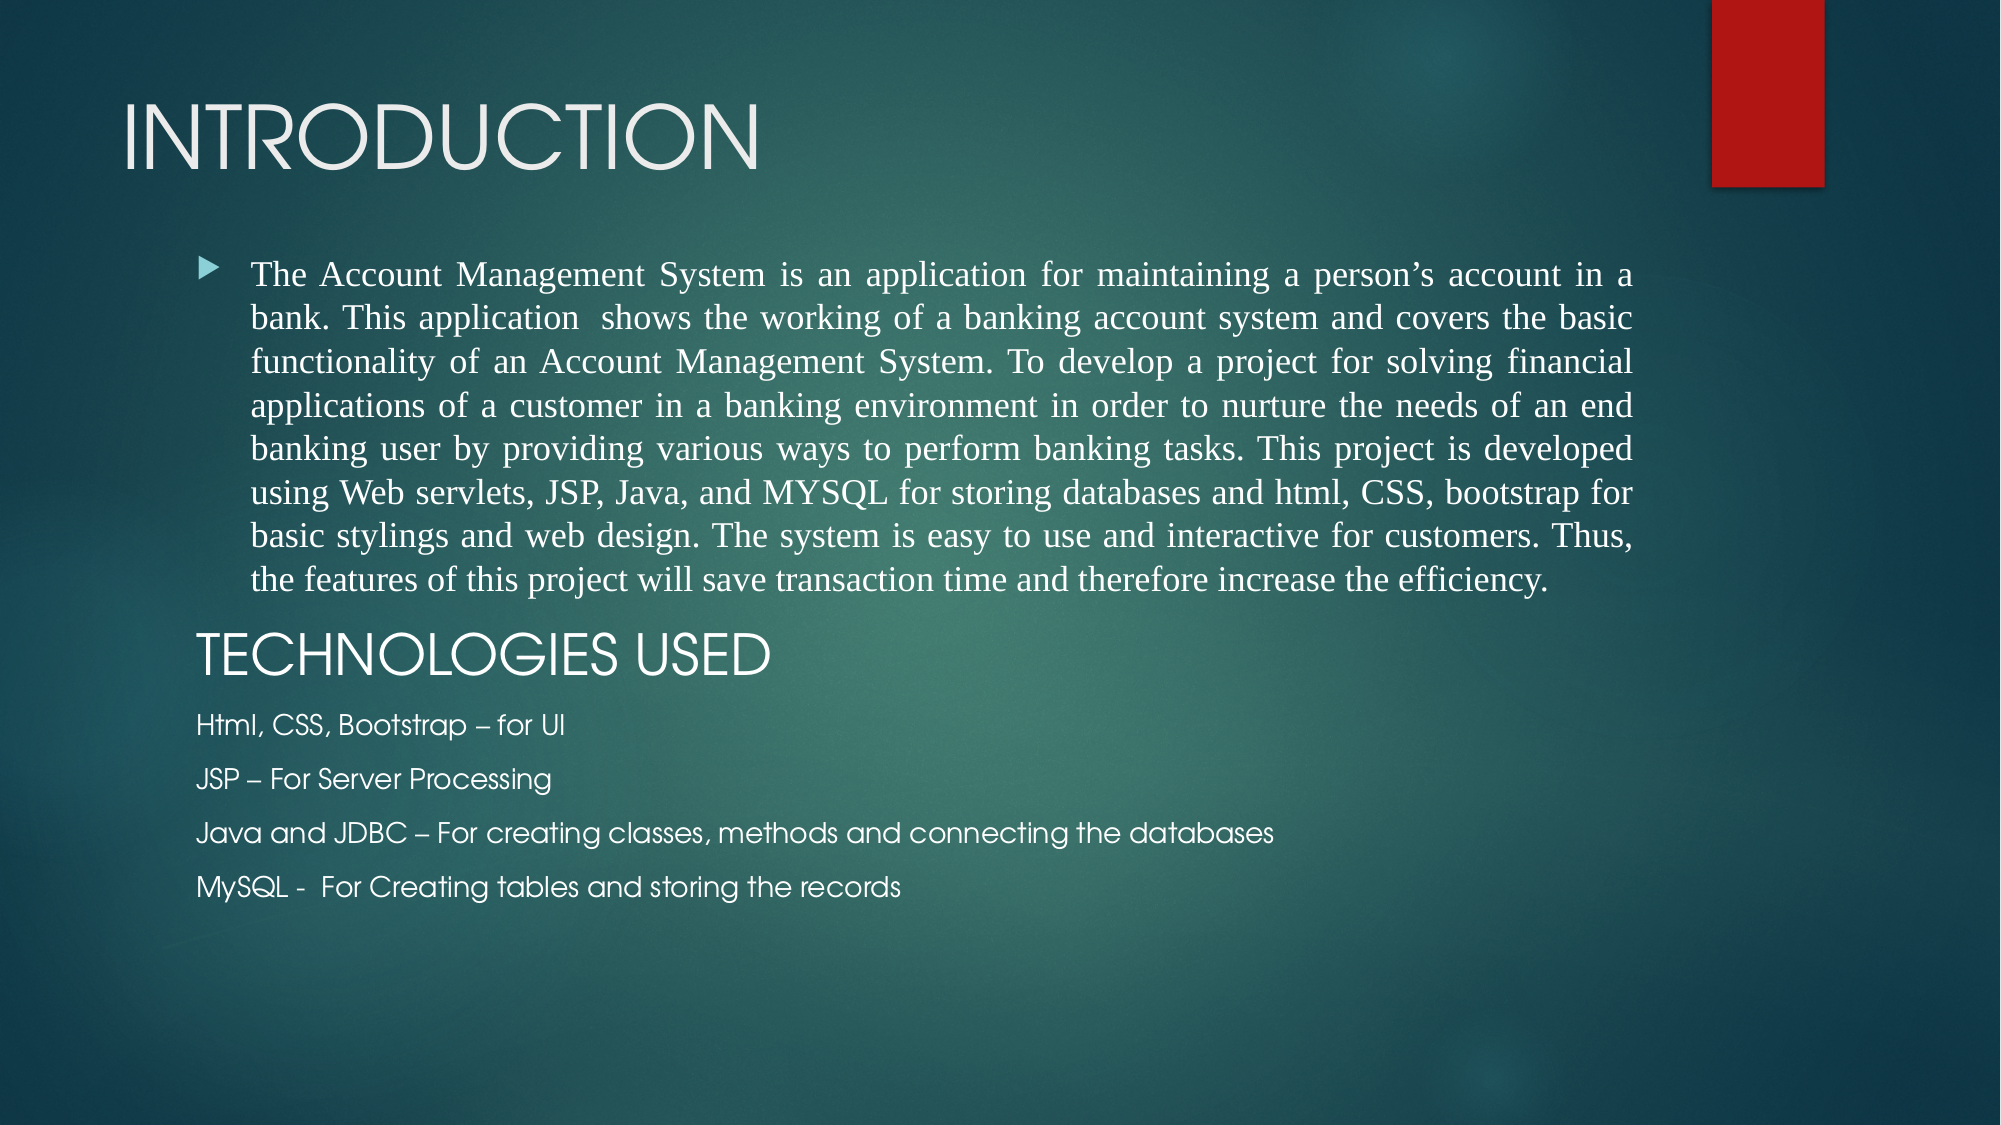

# INTRODUCTION
The Account Management System is an application for maintaining a person’s account in a bank. This application  shows the working of a banking account system and covers the basic functionality of an Account Management System. To develop a project for solving financial applications of a customer in a banking environment in order to nurture the needs of an end banking user by providing various ways to perform banking tasks. This project is developed using Web servlets, JSP, Java, and MYSQL for storing databases and html, CSS, bootstrap for basic stylings and web design. The system is easy to use and interactive for customers. Thus, the features of this project will save transaction time and therefore increase the efficiency.
TECHNOLOGIES USED
Html, CSS, Bootstrap – for UI
JSP – For Server Processing
Java and JDBC – For creating classes, methods and connecting the databases
MySQL -  For Creating tables and storing the records